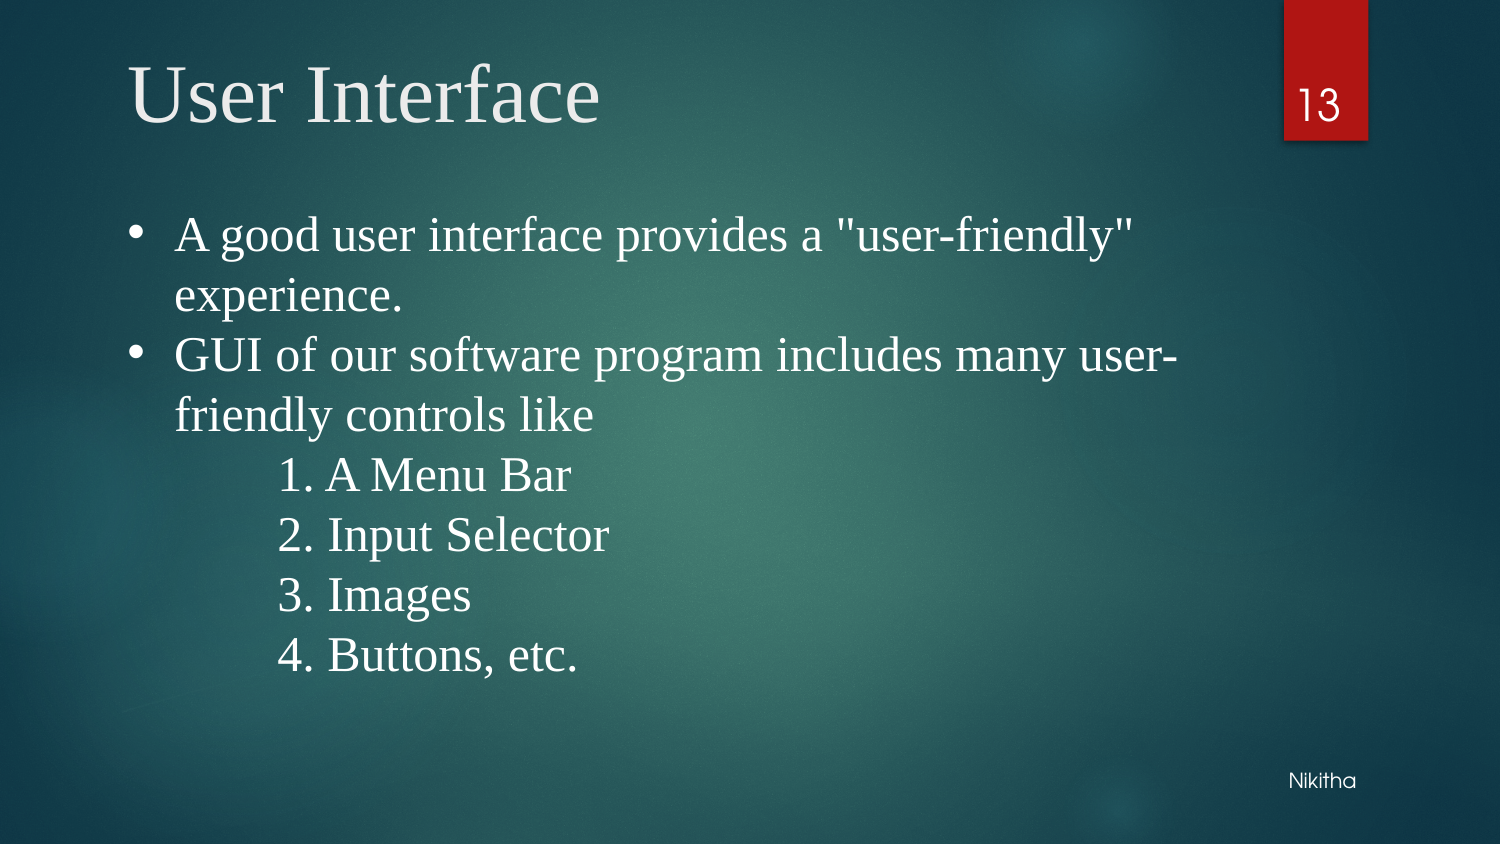

# User Interface
13
A good user interface provides a "user-friendly" experience.
GUI of our software program includes many user-friendly controls like
	1. A Menu Bar
	2. Input Selector
 	3. Images
	4. Buttons, etc.
Nikitha